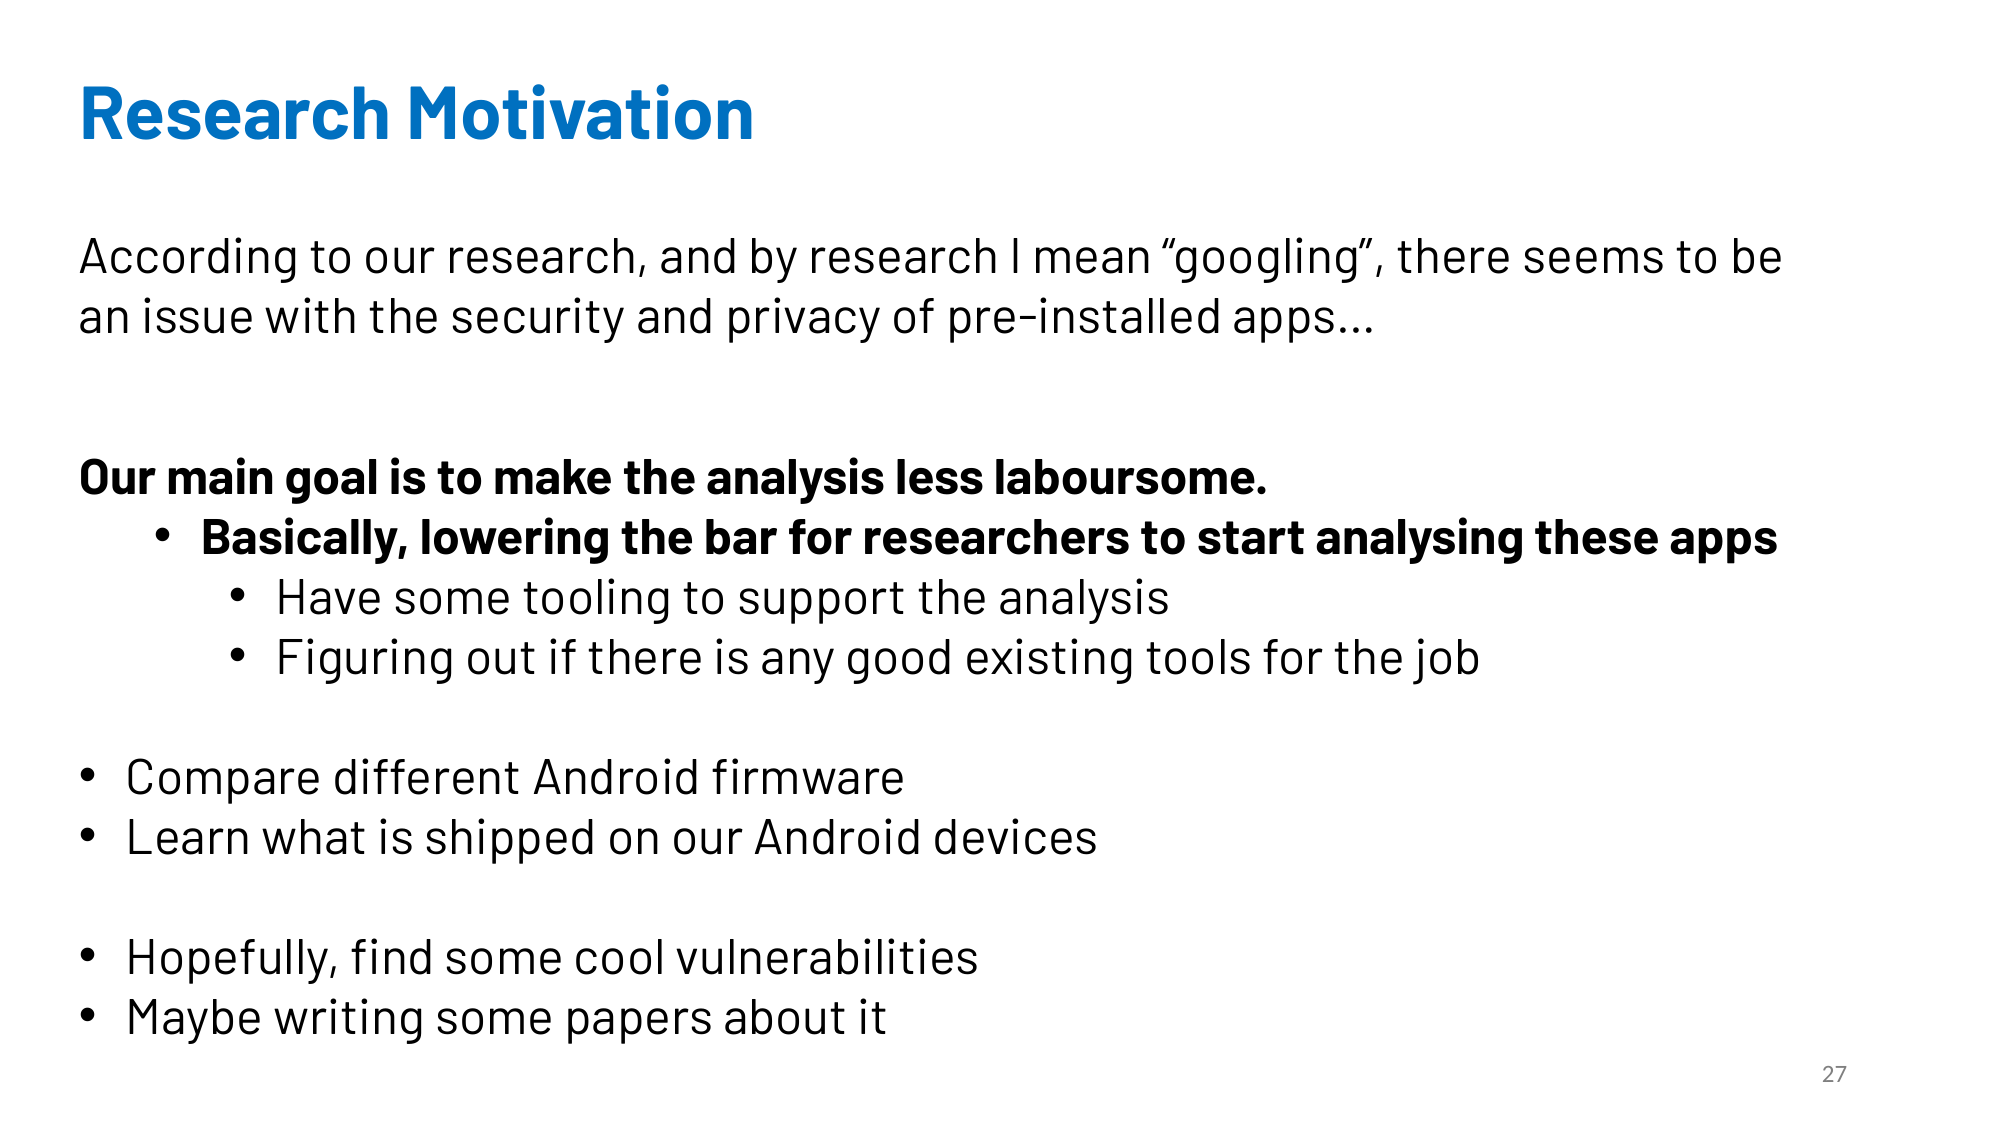

# Research Motivation
According to our research, and by research I mean “googling”, there seems to be an issue with the security and privacy of pre-installed apps…
Our main goal is to make the analysis less laboursome.
Basically, lowering the bar for researchers to start analysing these apps
Have some tooling to support the analysis
Figuring out if there is any good existing tools for the job

Compare different Android firmware
Learn what is shipped on our Android devices

Hopefully, find some cool vulnerabilities
Maybe writing some papers about it
27